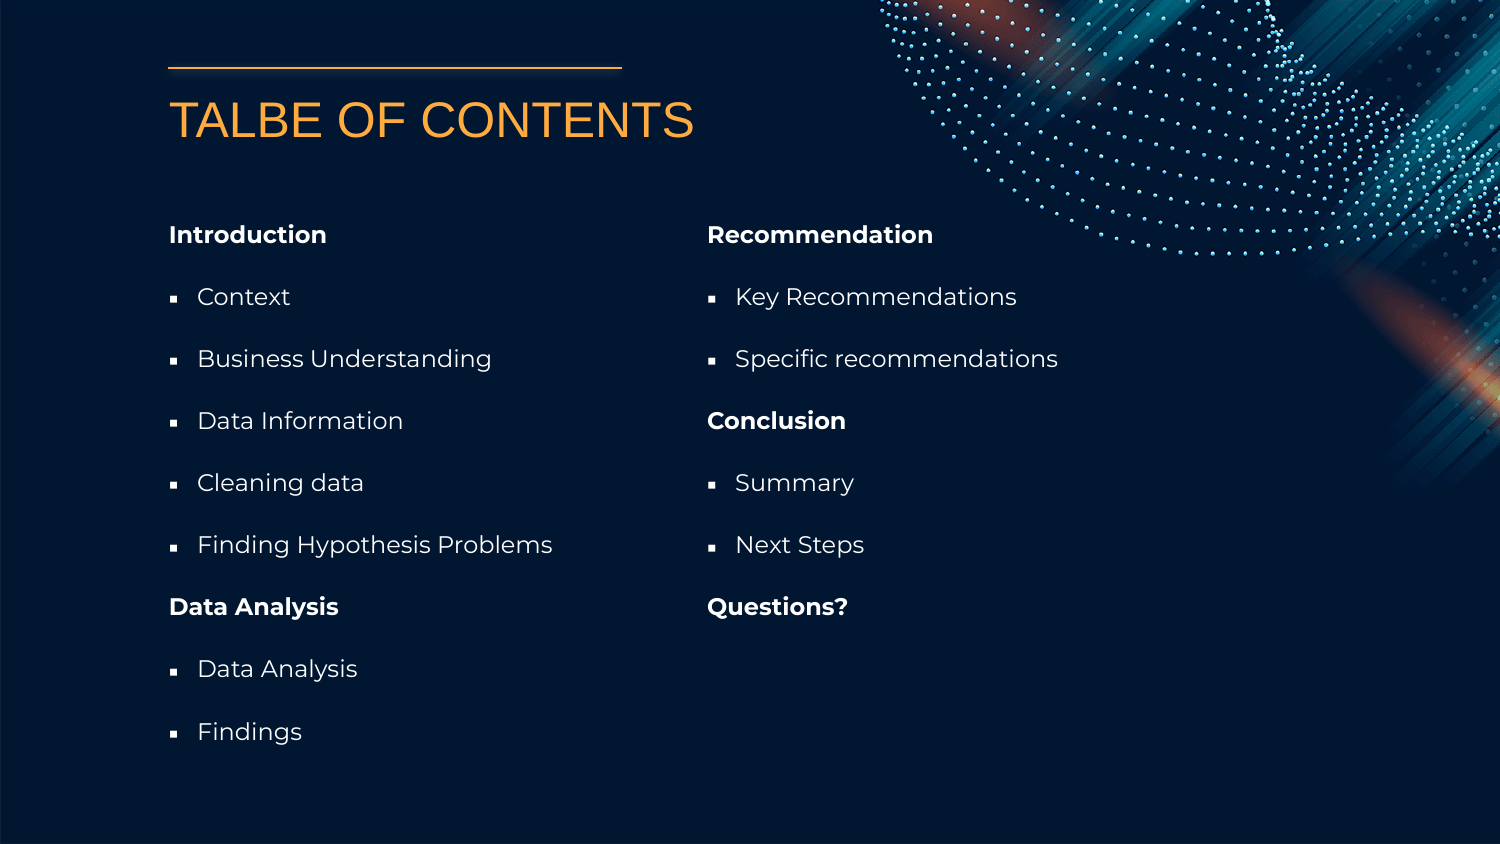

# TALBE OF CONTENTS
Introduction
Context
Business Understanding
Data Information
Cleaning data
Finding Hypothesis Problems
Data Analysis
Data Analysis
Findings
Recommendation
Key Recommendations
Specific recommendations
Conclusion
Summary
Next Steps
Questions?